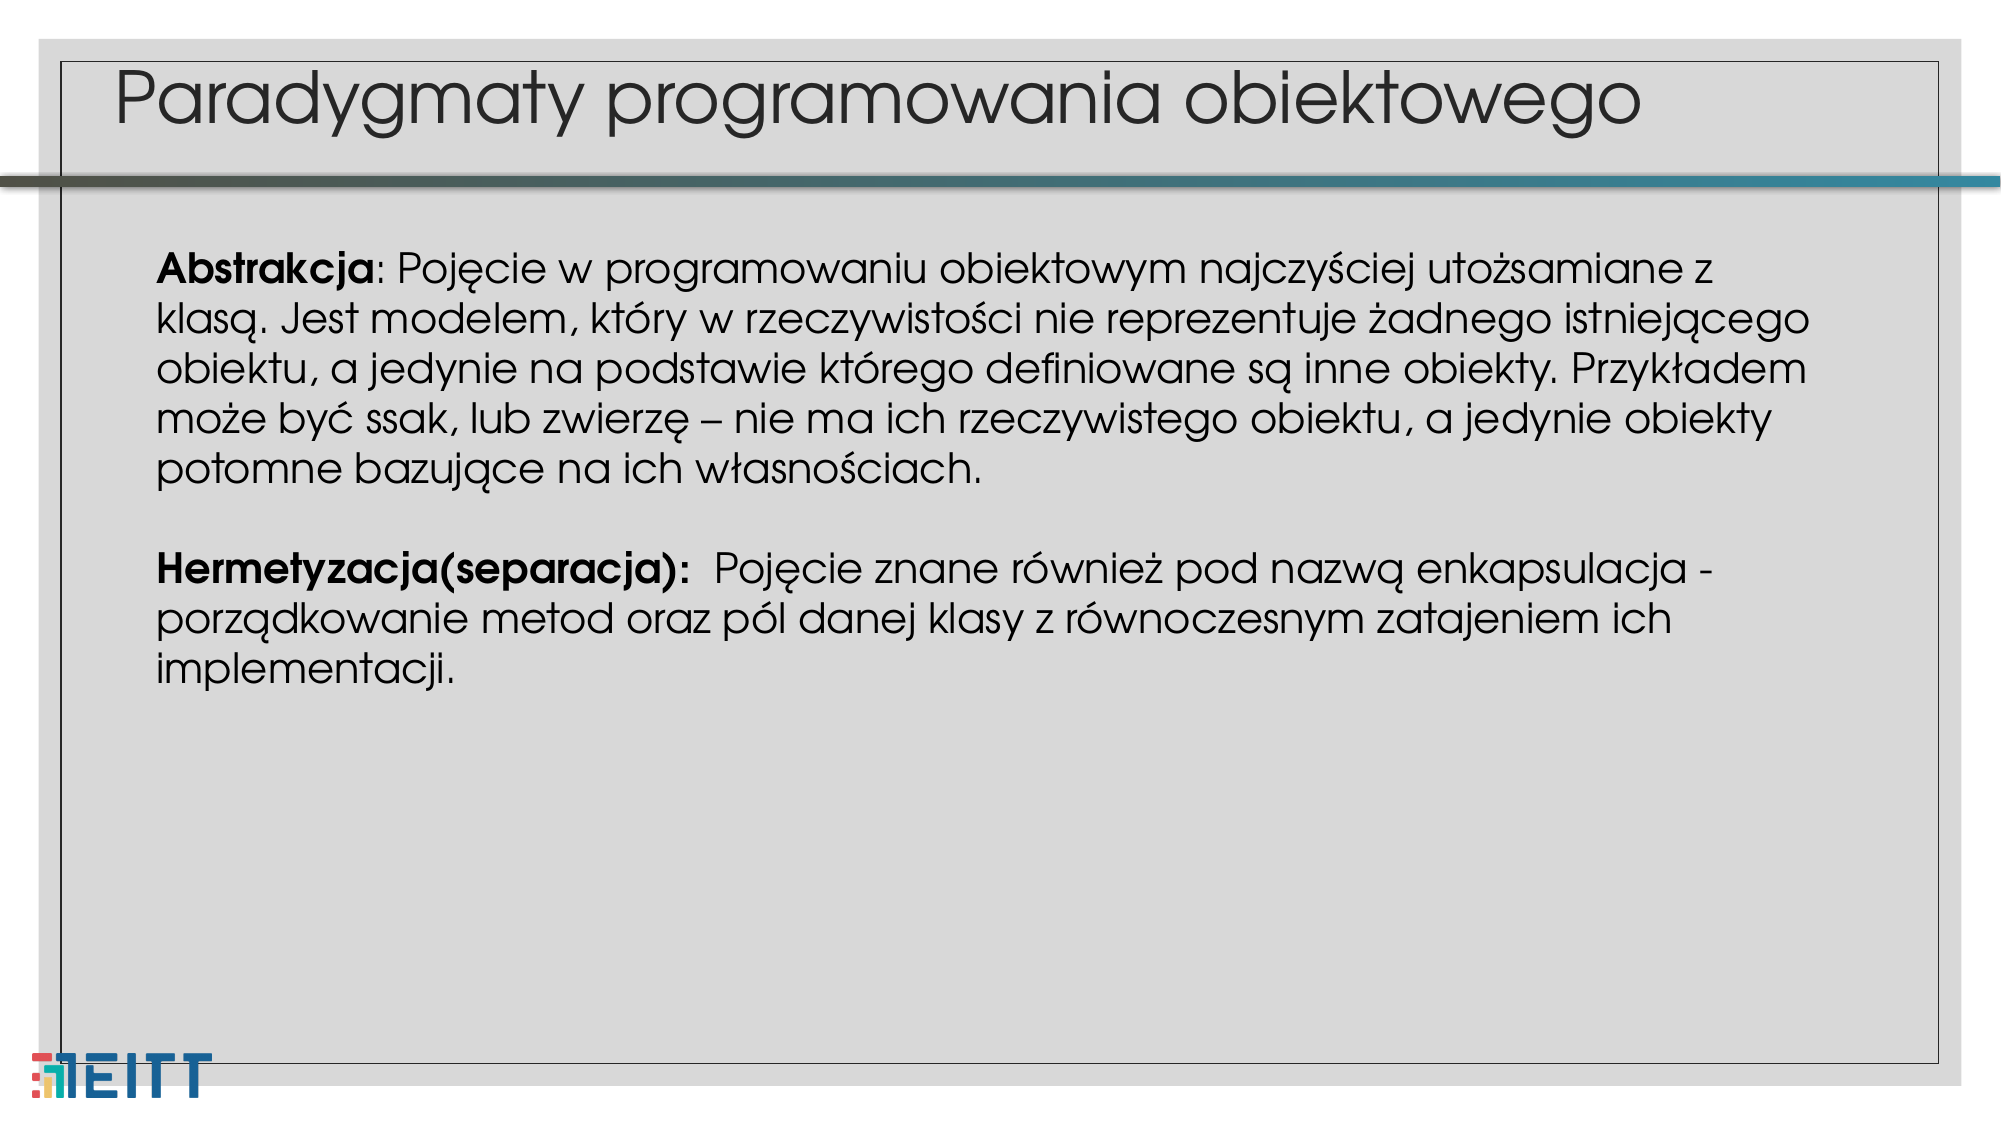

# Paradygmaty programowania obiektowego
Abstrakcja: Pojęcie w programowaniu obiektowym najczyściej utożsamiane z klasą. Jest modelem, który w rzeczywistości nie reprezentuje żadnego istniejącego obiektu, a jedynie na podstawie którego definiowane są inne obiekty. Przykładem może być ssak, lub zwierzę – nie ma ich rzeczywistego obiektu, a jedynie obiekty potomne bazujące na ich własnościach.

Hermetyzacja(separacja):  Pojęcie znane również pod nazwą enkapsulacja - porządkowanie metod oraz pól danej klasy z równoczesnym zatajeniem ich implementacji.